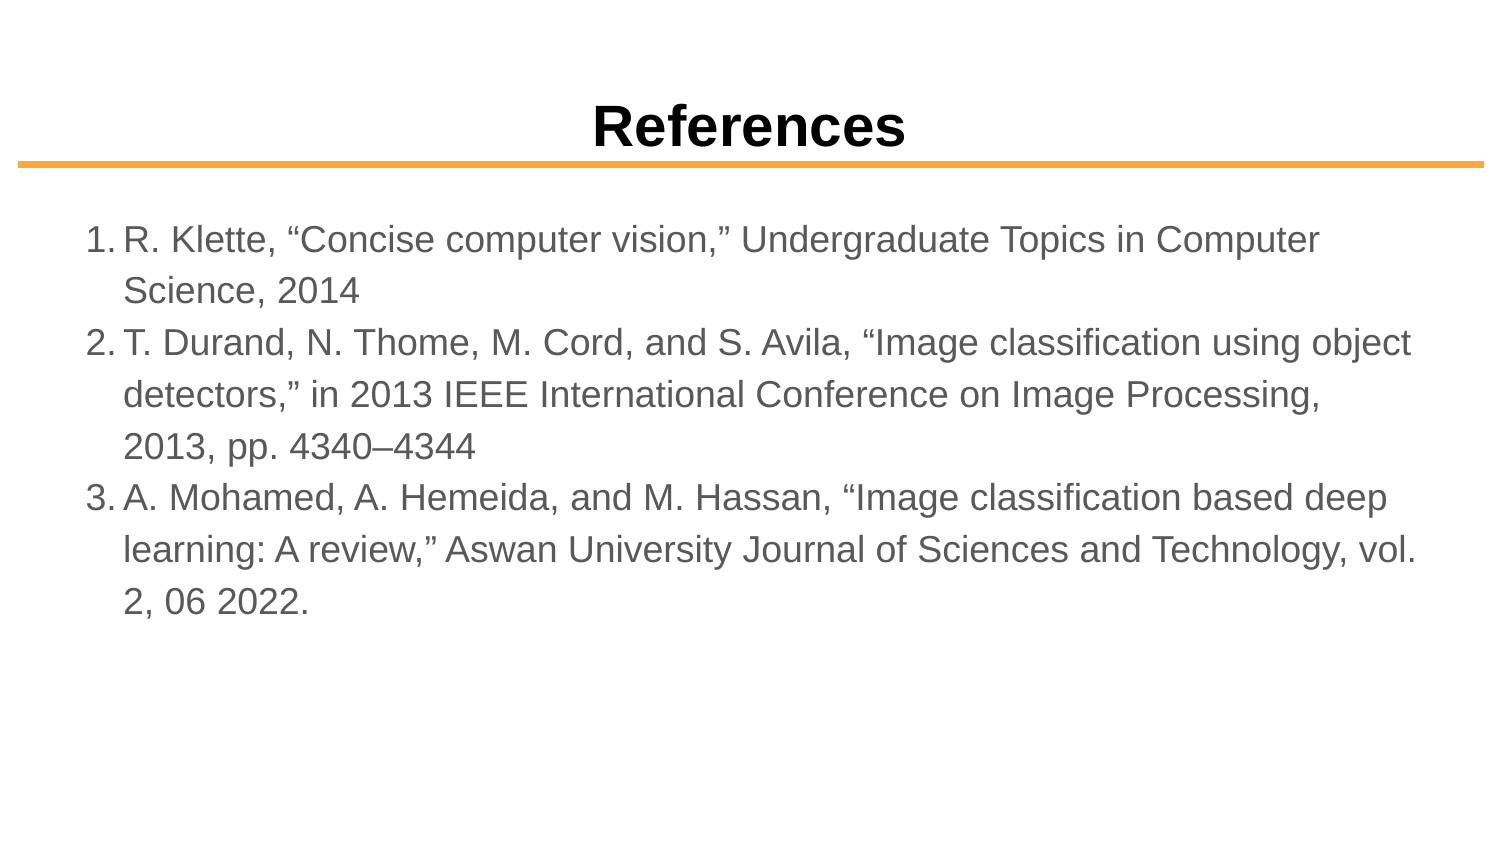

# References
R. Klette, “Concise computer vision,” Undergraduate Topics in Computer Science, 2014
T. Durand, N. Thome, M. Cord, and S. Avila, “Image classification using object detectors,” in 2013 IEEE International Conference on Image Processing, 2013, pp. 4340–4344
A. Mohamed, A. Hemeida, and M. Hassan, “Image classification based deep learning: A review,” Aswan University Journal of Sciences and Technology, vol. 2, 06 2022.